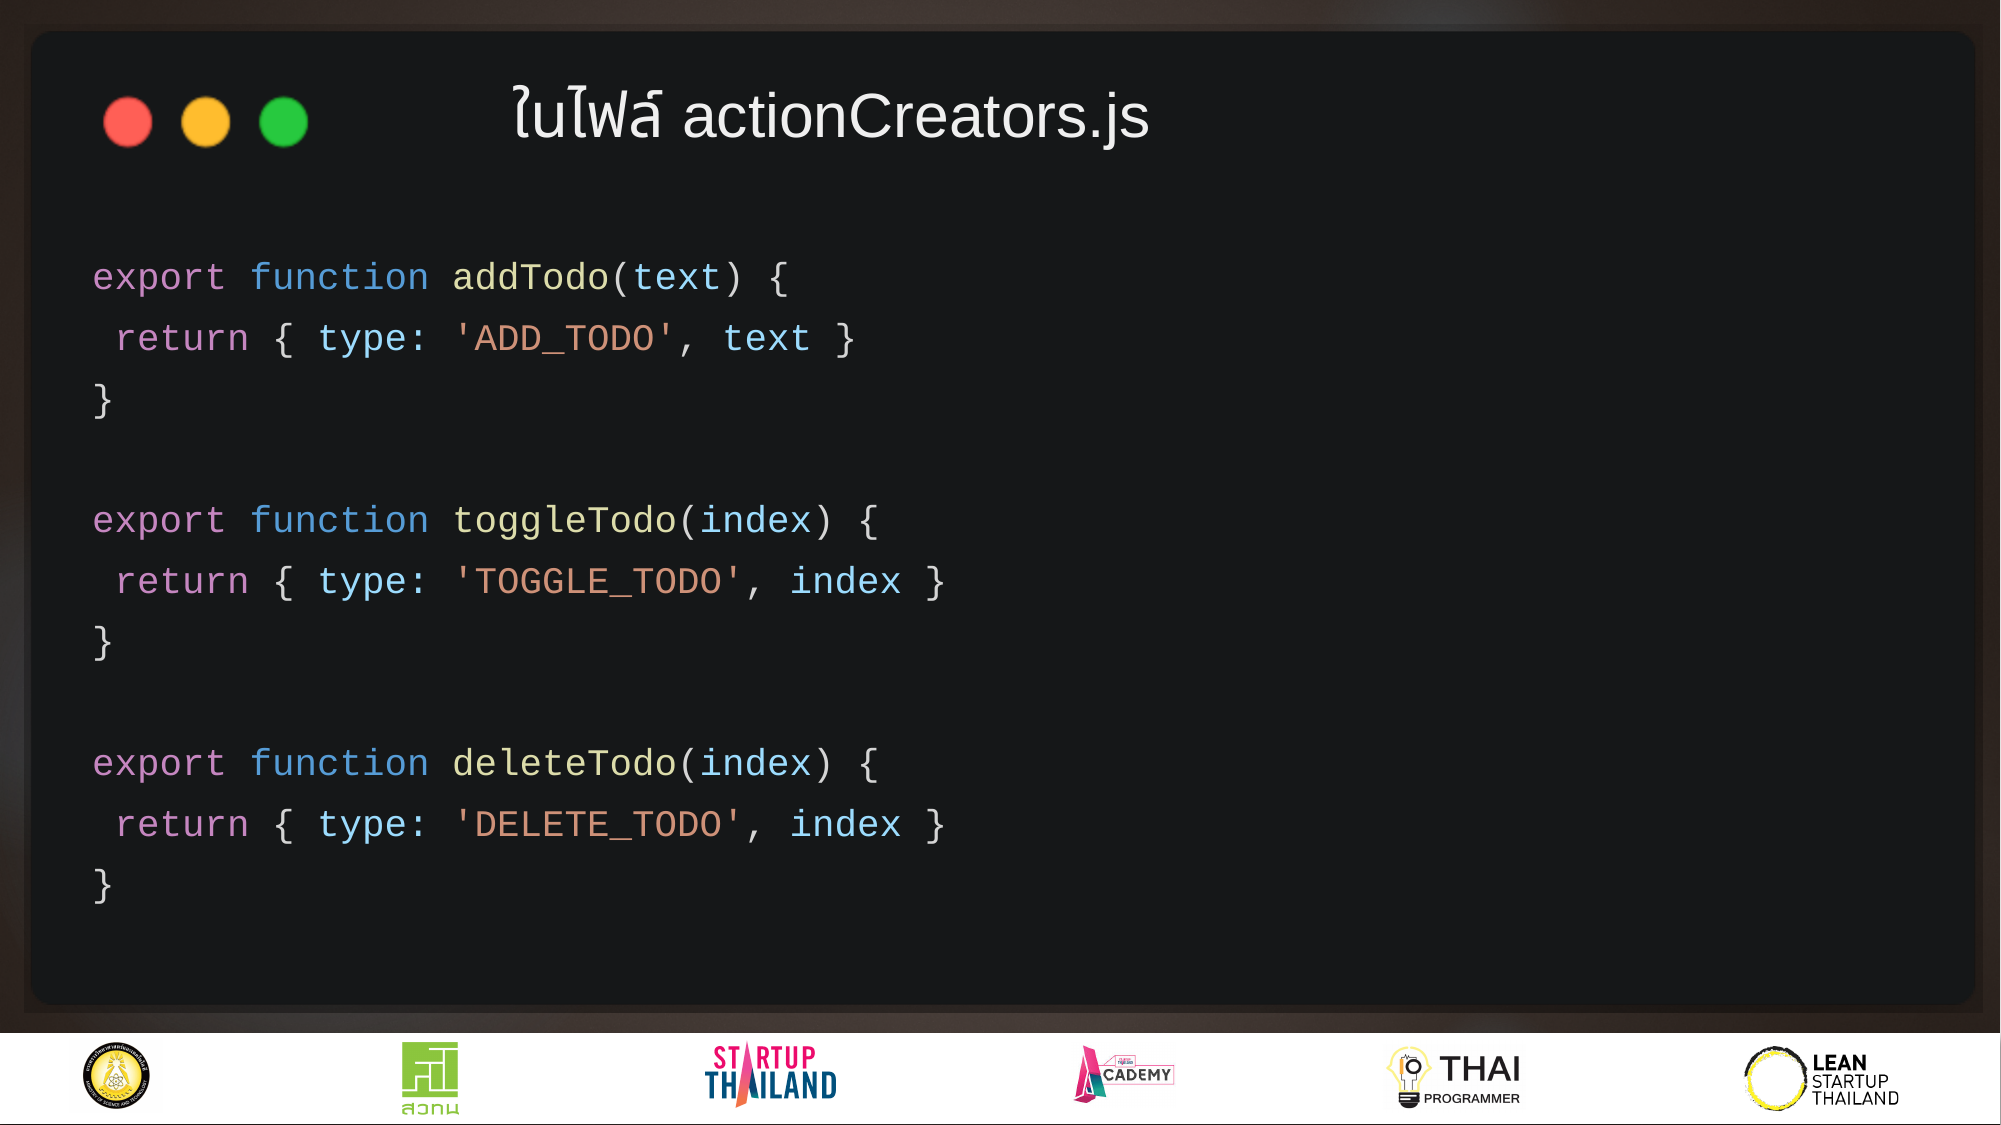

ในไฟล์ actionCreators.js
export function addTodo(text) {
 return { type: 'ADD_TODO', text }
}

export function toggleTodo(index) {
 return { type: 'TOGGLE_TODO', index }
}

export function deleteTodo(index) {
 return { type: 'DELETE_TODO', index }
}